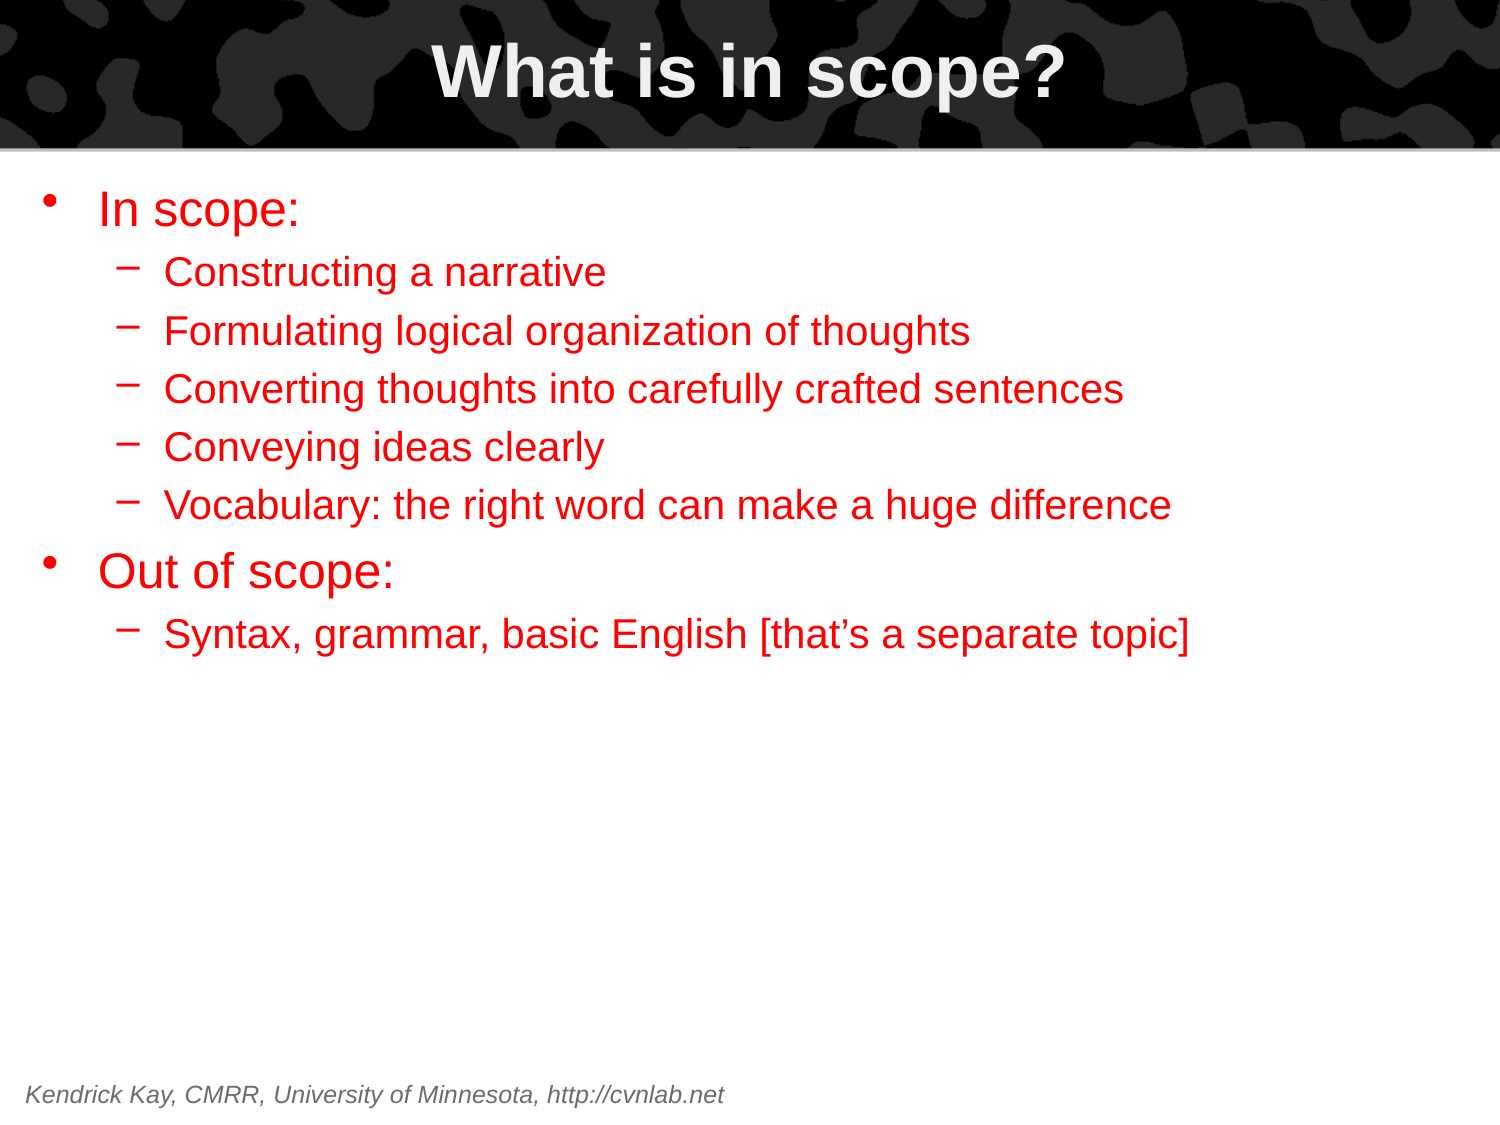

# What is in scope?
In scope:
Constructing a narrative
Formulating logical organization of thoughts
Converting thoughts into carefully crafted sentences
Conveying ideas clearly
Vocabulary: the right word can make a huge difference
Out of scope:
Syntax, grammar, basic English [that’s a separate topic]

Kendrick Kay, CMRR, University of Minnesota, http://cvnlab.net